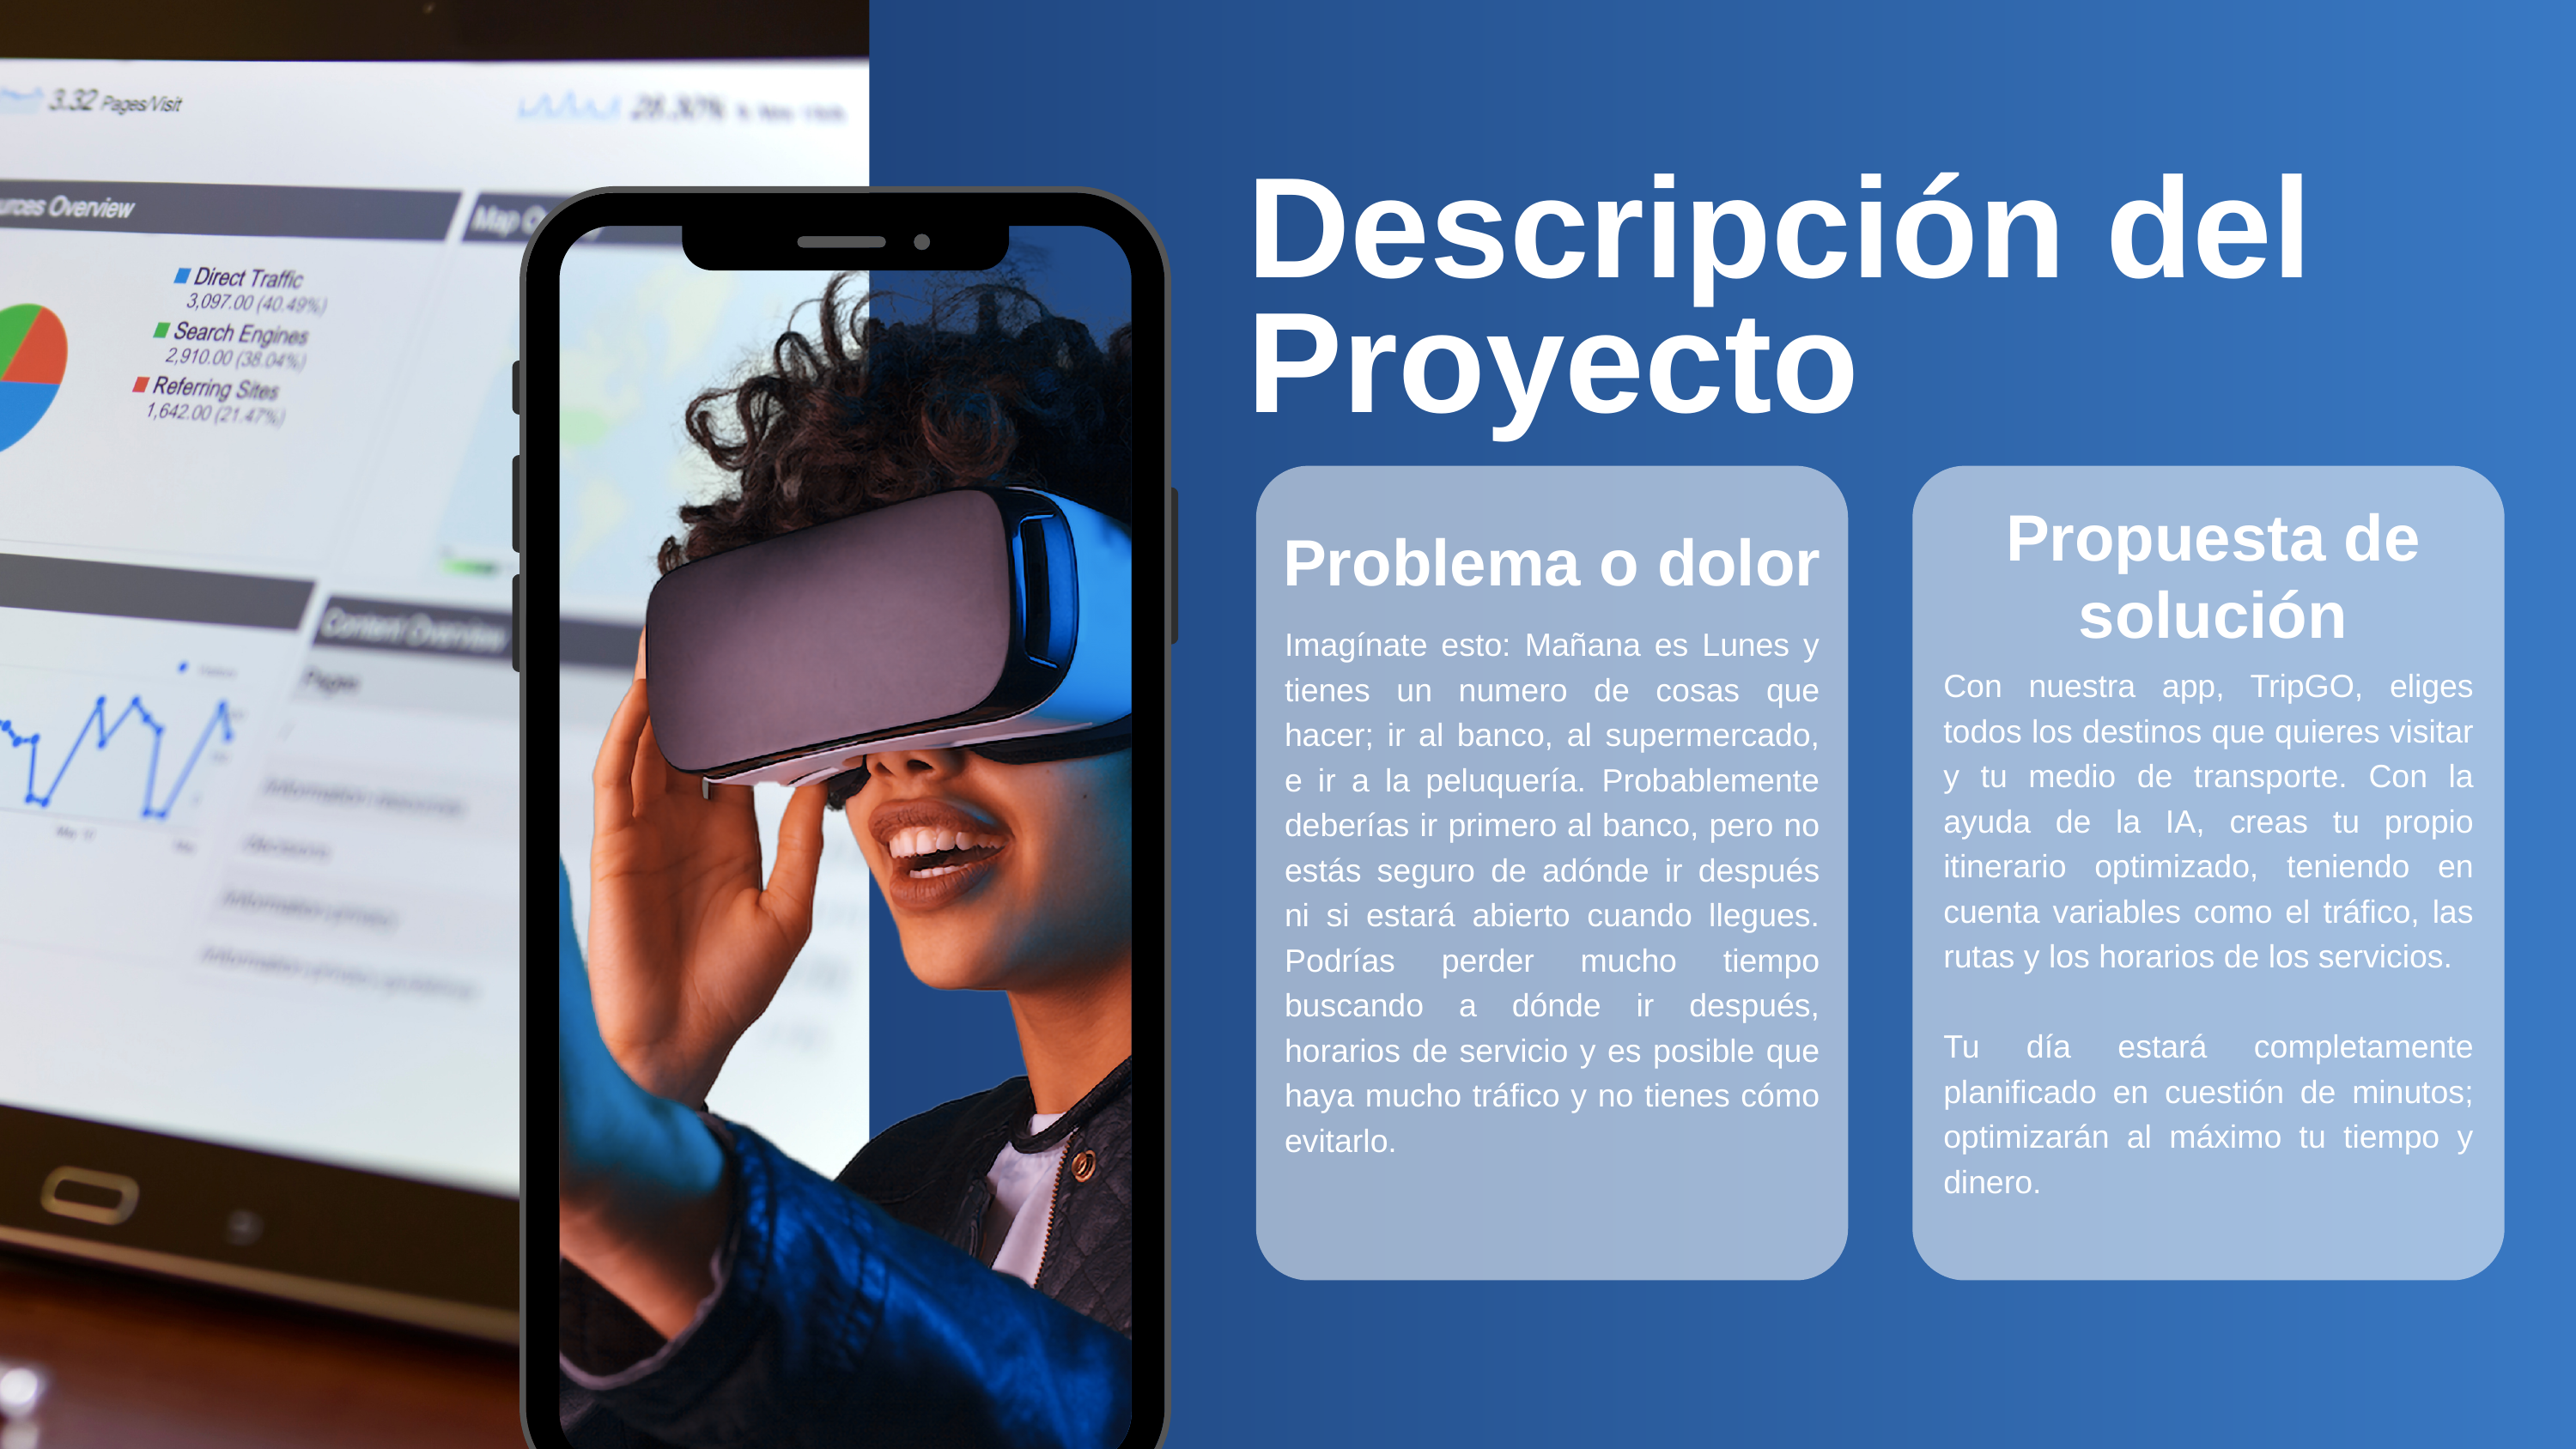

Descripción del Proyecto

Propuesta de solución
Problema o dolor
Imagínate esto: Mañana es Lunes y tienes un numero de cosas que hacer; ir al banco, al supermercado, e ir a la peluquería. Probablemente deberías ir primero al banco, pero no estás seguro de adónde ir después ni si estará abierto cuando llegues. Podrías perder mucho tiempo buscando a dónde ir después, horarios de servicio y es posible que haya mucho tráfico y no tienes cómo evitarlo.
Con nuestra app, TripGO, eliges todos los destinos que quieres visitar y tu medio de transporte. Con la ayuda de la IA, creas tu propio itinerario optimizado, teniendo en cuenta variables como el tráfico, las rutas y los horarios de los servicios.

Tu día estará completamente planificado en cuestión de minutos; optimizarán al máximo tu tiempo y dinero.